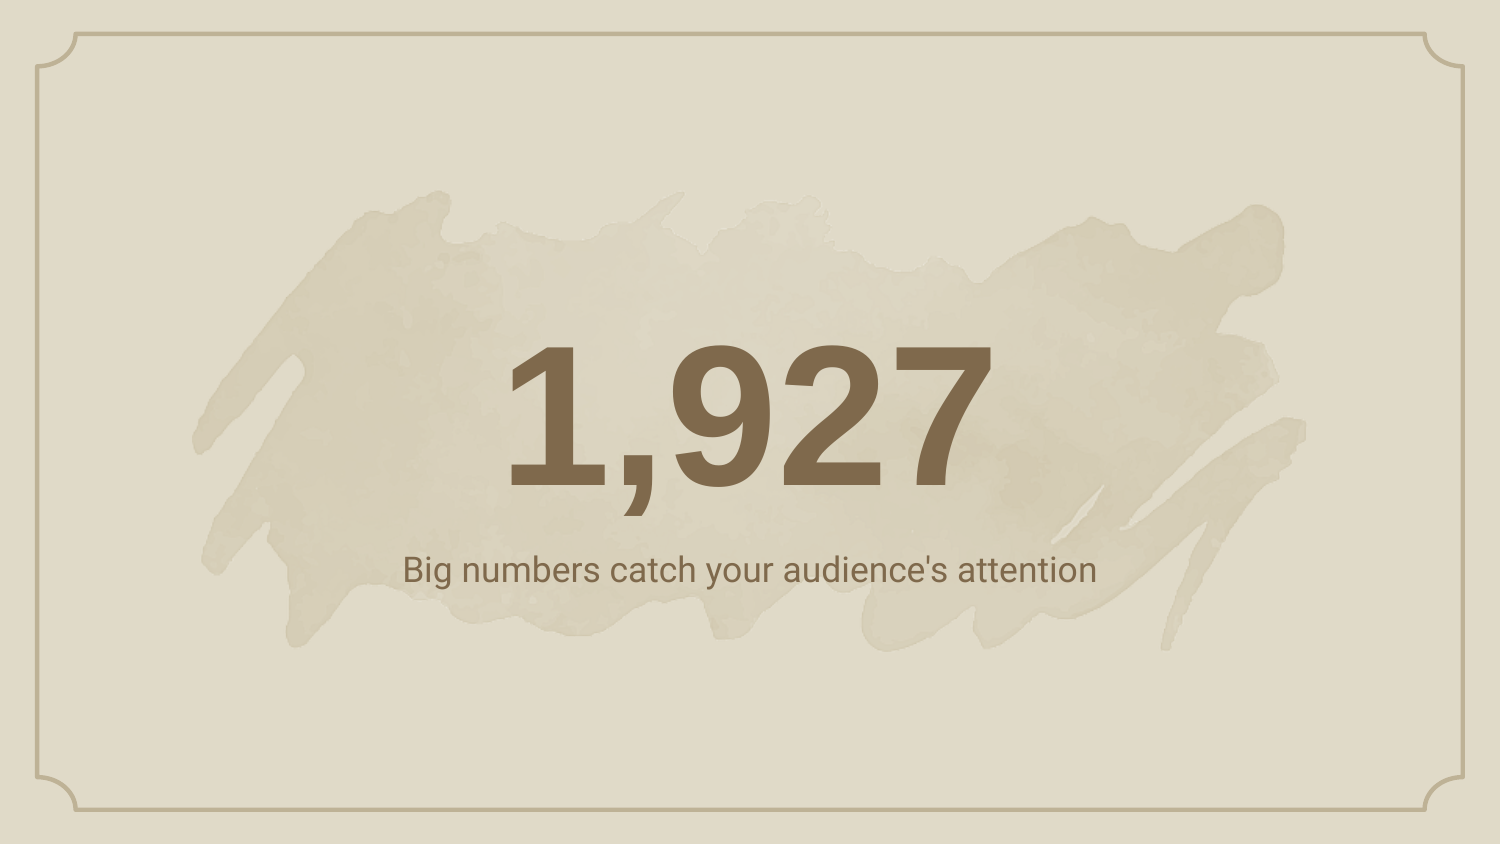

# 1,927
Big numbers catch your audience's attention